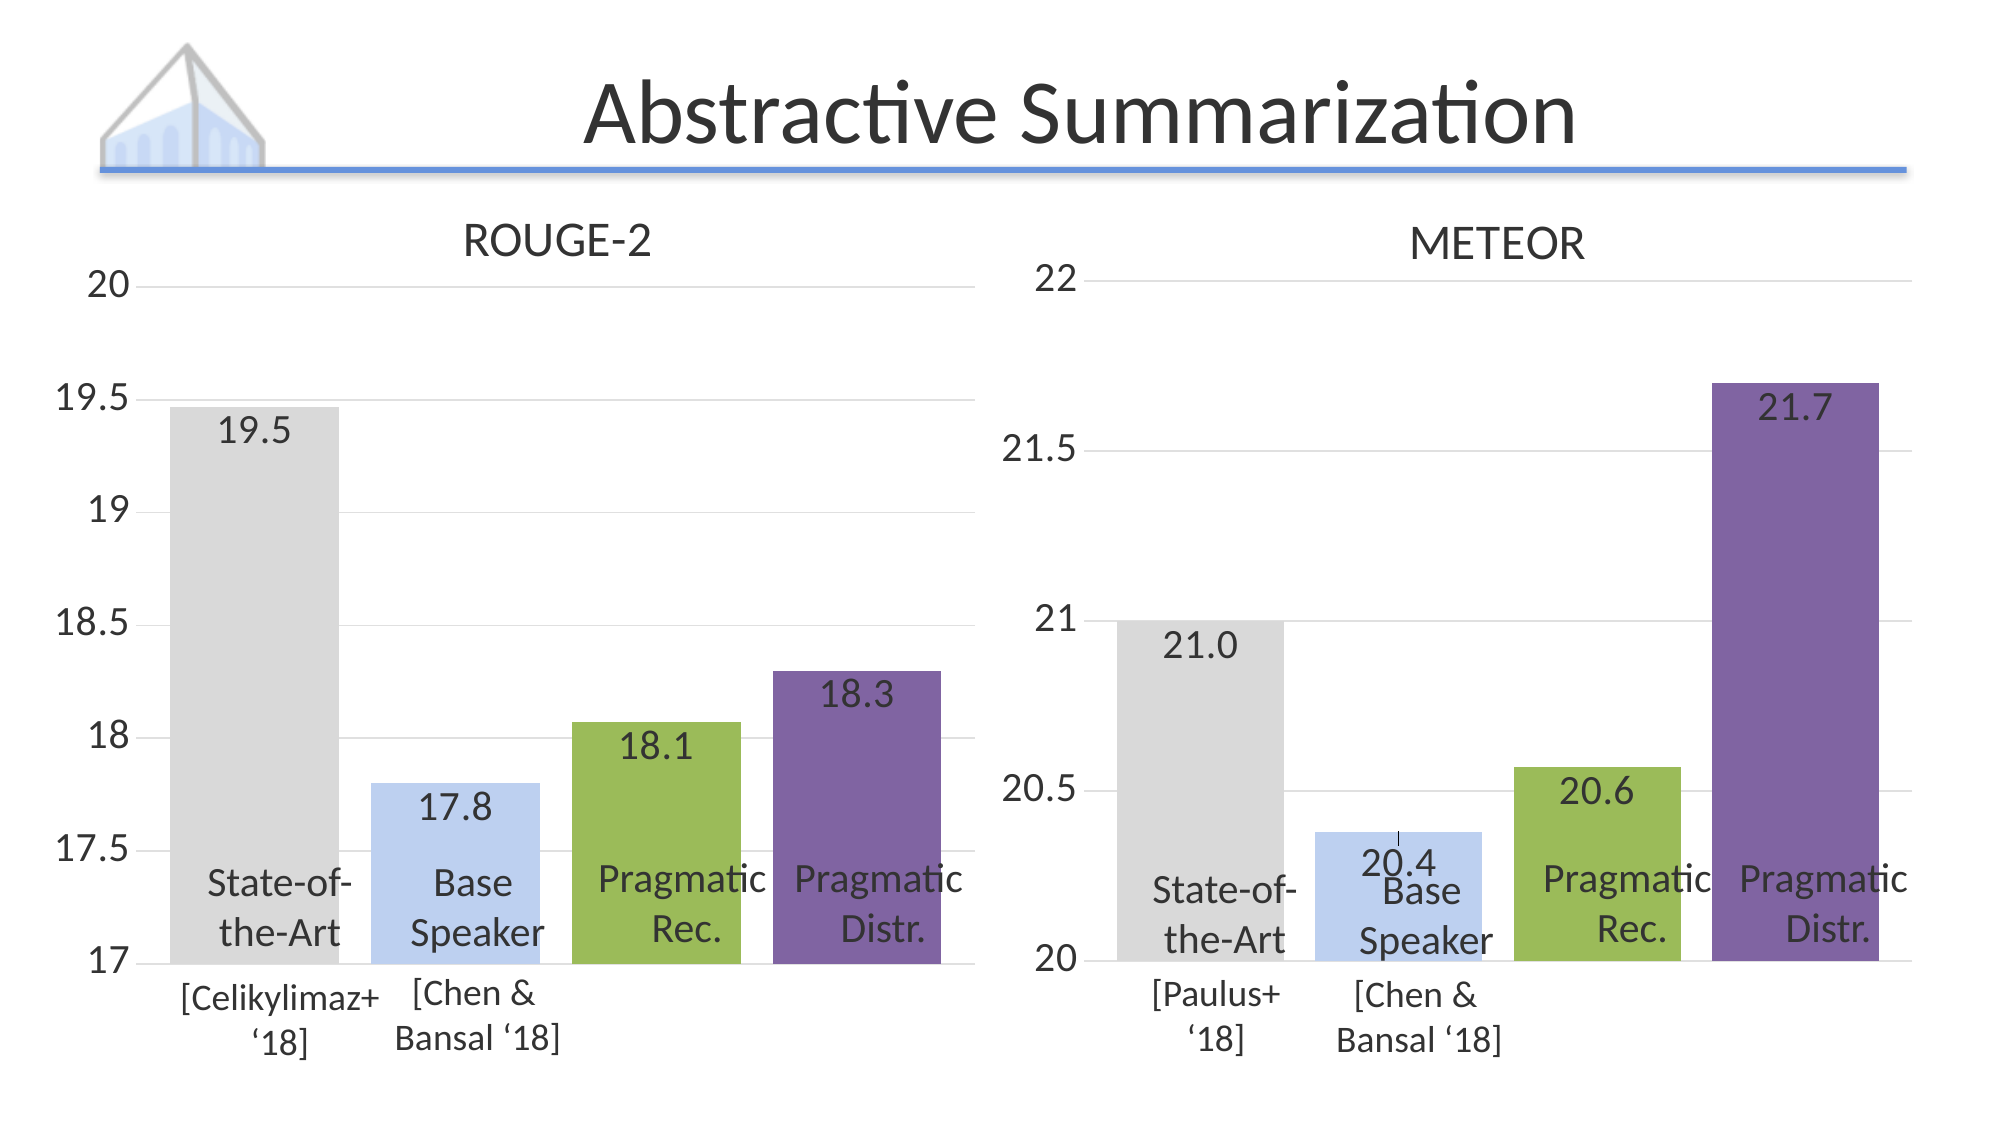

# Abstractive Summarization

### Chart: ROUGE-2

| Category | best prior work | base | Reconstructor- | Distractor- |
|---|---|---|---|---|
| ROUGE-2 | 19.47 | 17.8 | 18.07 | 18.3 |

### Chart: METEOR

| Category | best prior work | base | Reconstructor- | Distractor- |
|---|---|---|---|---|
| METEOR | 21.0 | 20.38 | 20.57 | 21.7 |
Pragmatic
Rec.
Pragmatic
Distr.
Pragmatic
Rec.
Pragmatic
Distr.
State-of-
the-Art
Base
Speaker
State-of-
the-Art
Base
Speaker
[Chen &
Bansal ‘18]
[Paulus+
‘18]
[Chen &
Bansal ‘18]
[Celikylimaz+
‘18]